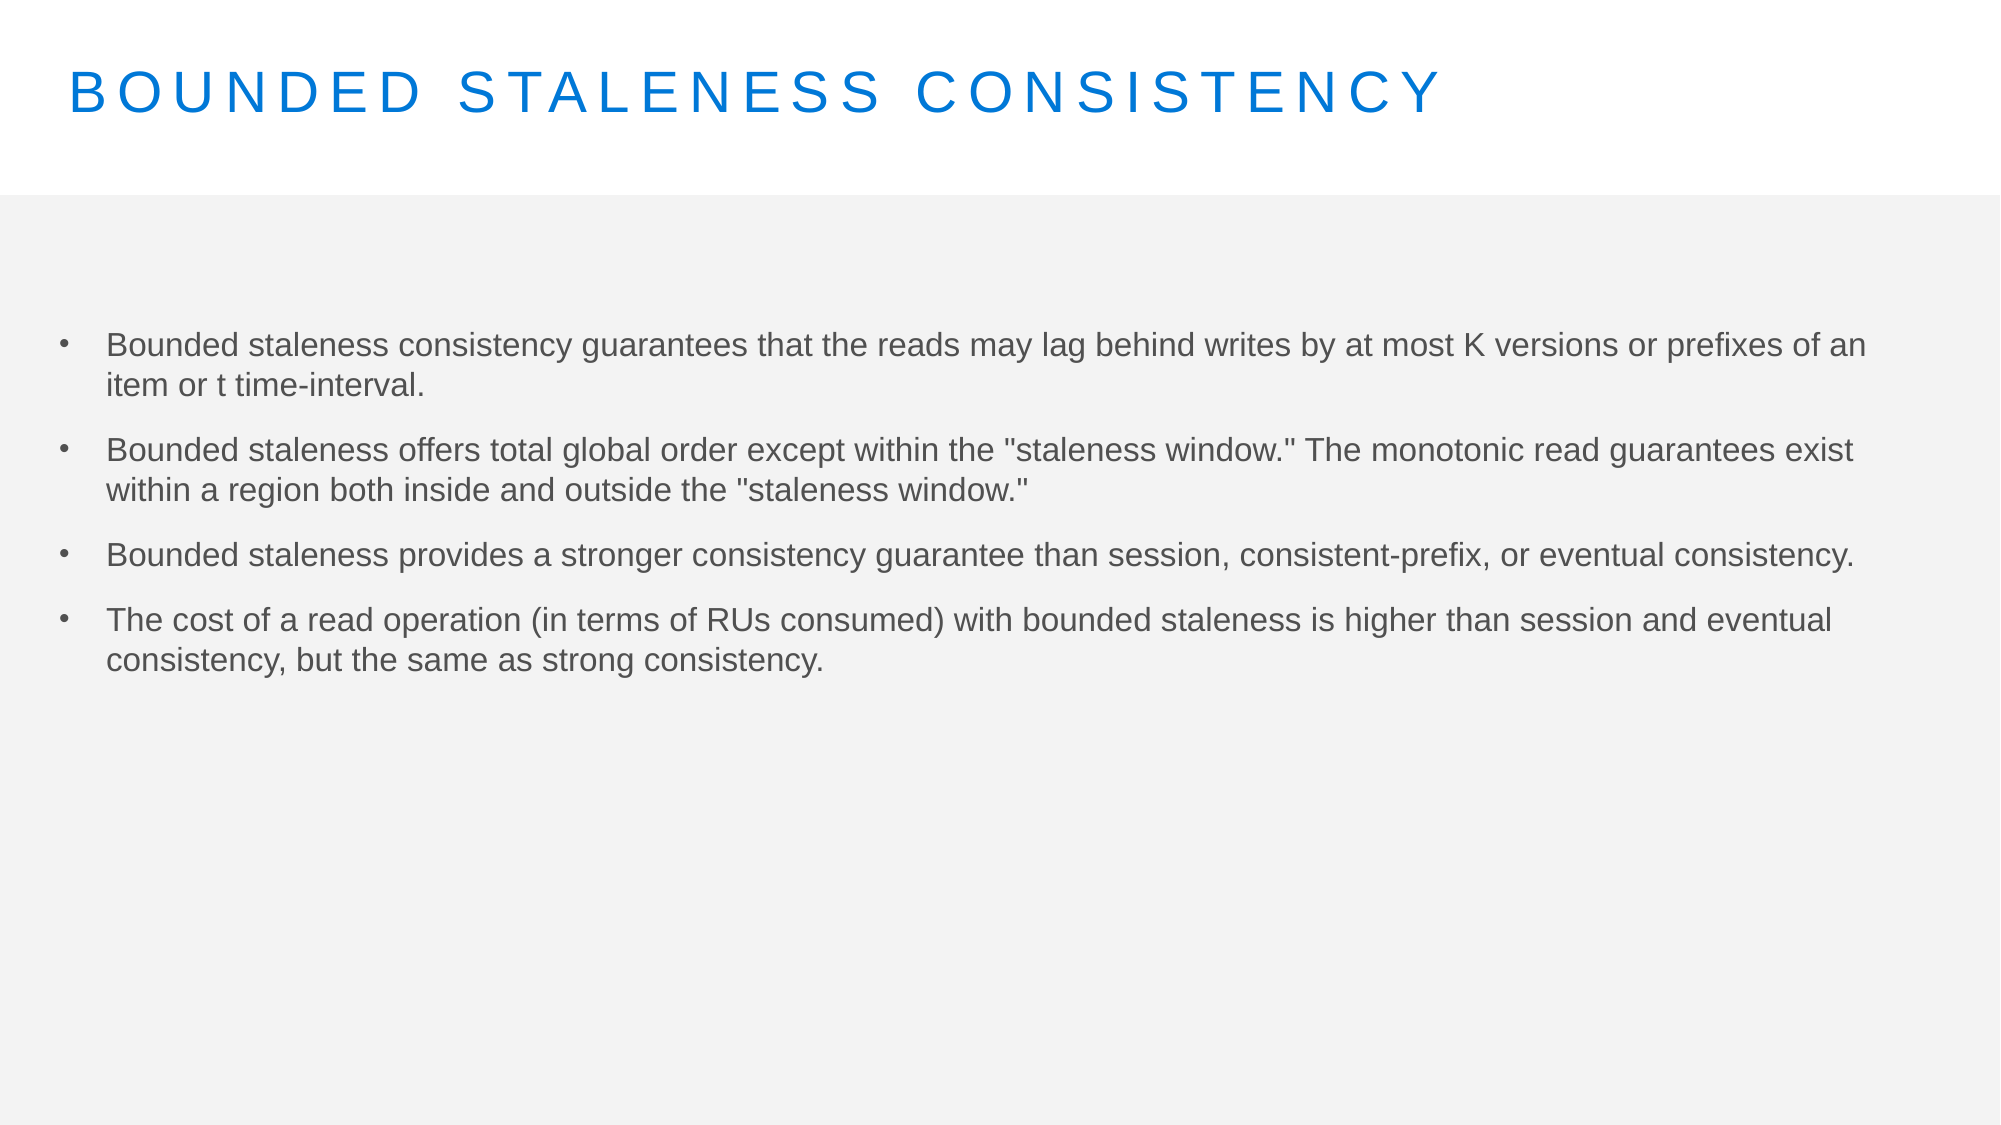

# Bounded Staleness Consistency
Bounded staleness consistency guarantees that the reads may lag behind writes by at most K versions or prefixes of an item or t time-interval.
Bounded staleness offers total global order except within the "staleness window." The monotonic read guarantees exist within a region both inside and outside the "staleness window."
Bounded staleness provides a stronger consistency guarantee than session, consistent-prefix, or eventual consistency.
The cost of a read operation (in terms of RUs consumed) with bounded staleness is higher than session and eventual consistency, but the same as strong consistency.